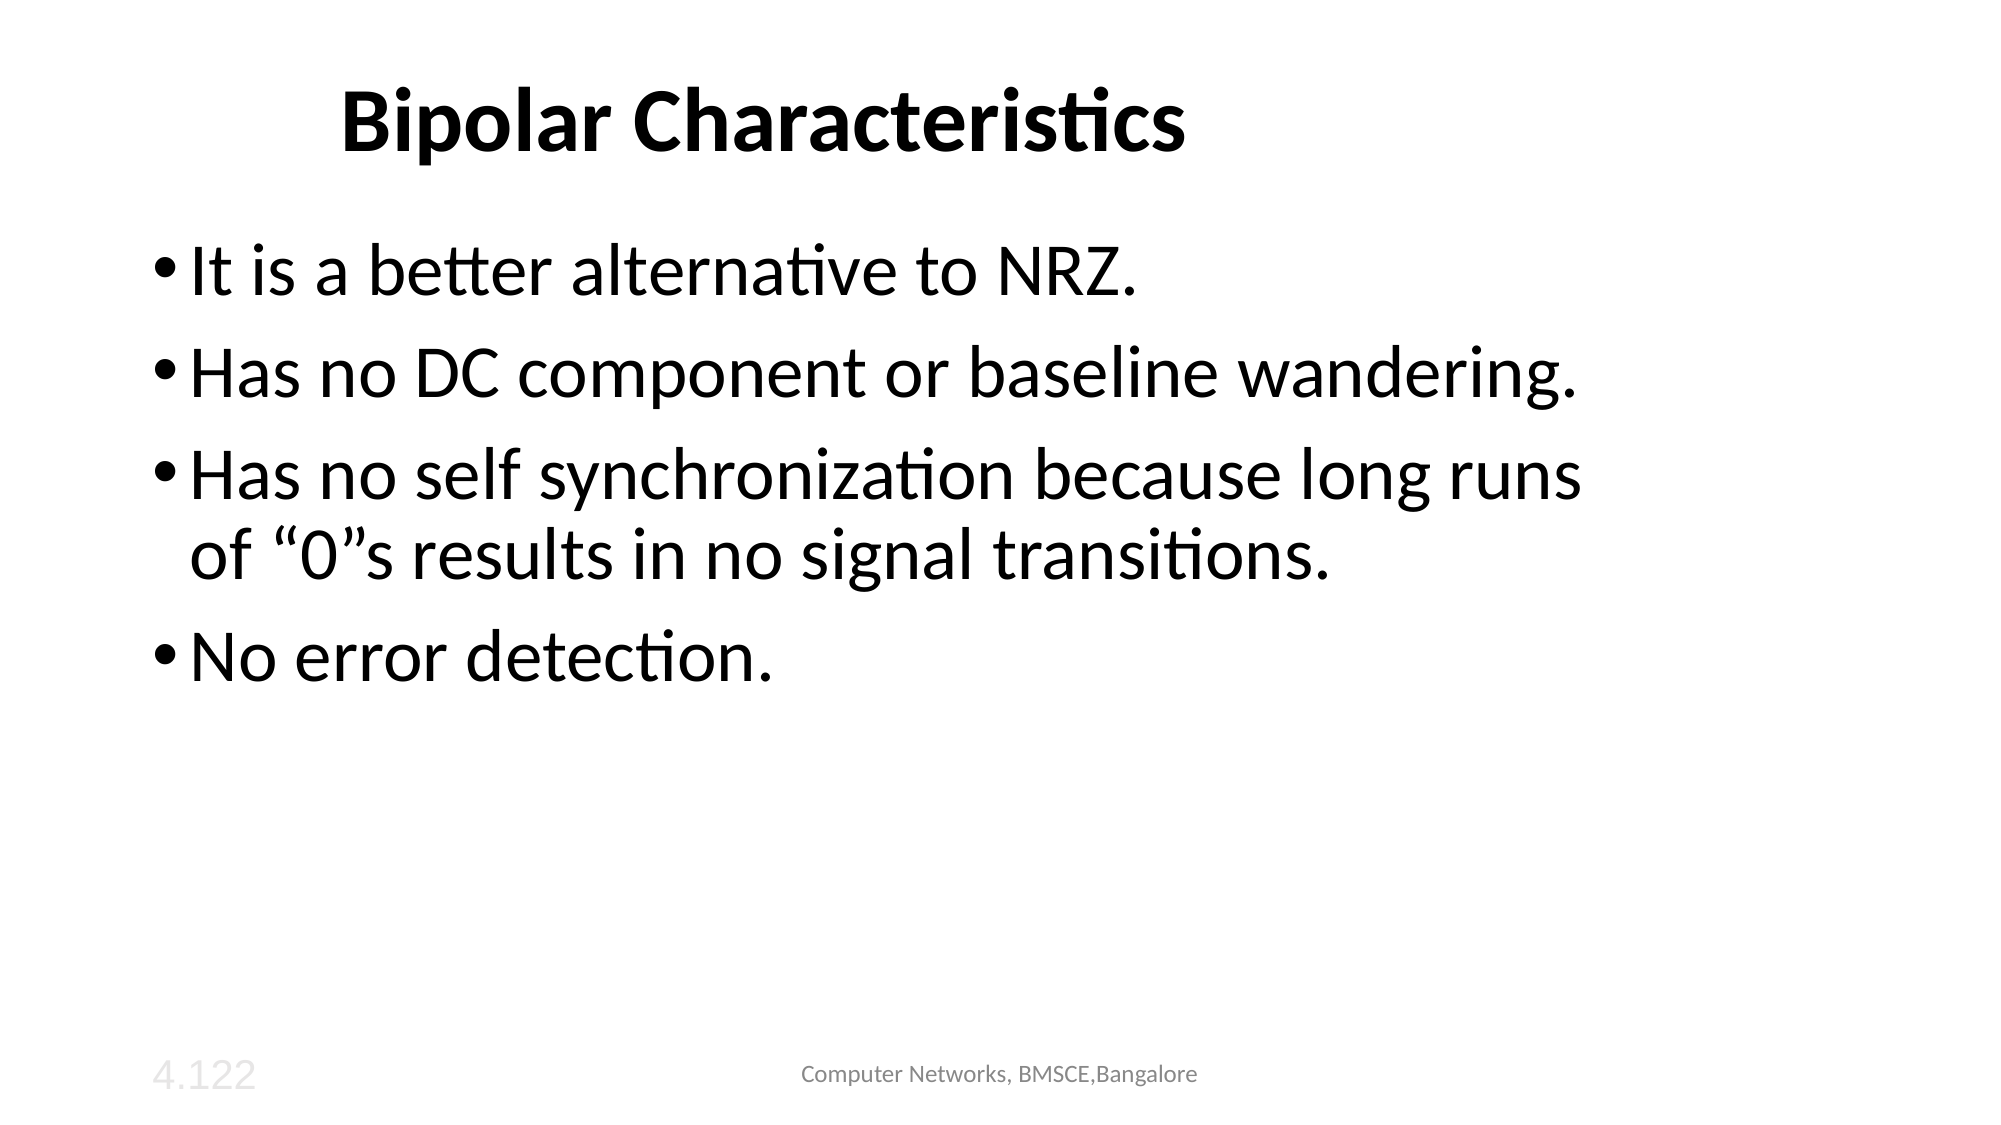

# Bipolar Characteristics
It is a better alternative to NRZ.
Has no DC component or baseline wandering.
Has no self synchronization because long runs of “0”s results in no signal transitions.
No error detection.
4.122
Computer Networks, BMSCE,Bangalore